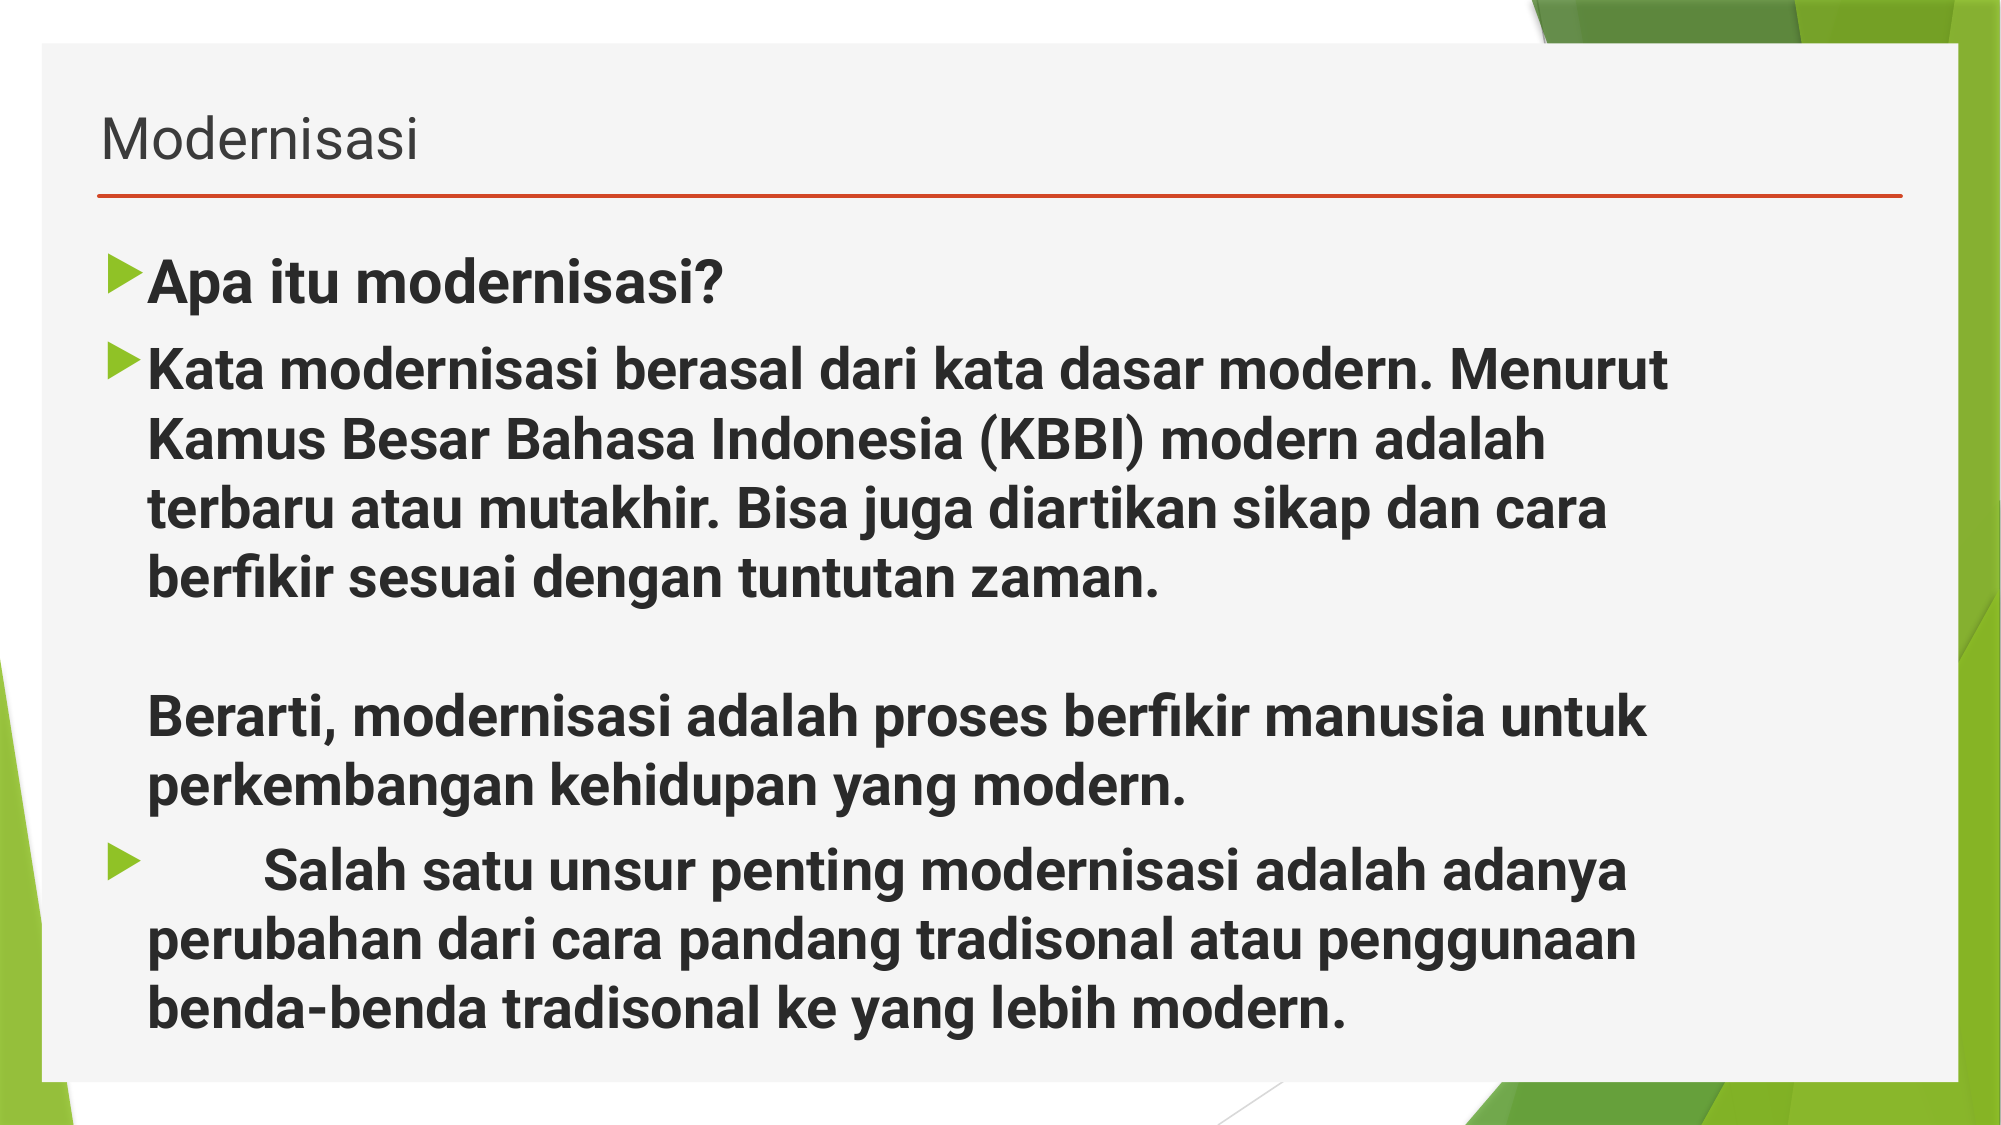

# Modernisasi
Apa itu modernisasi?
Kata modernisasi berasal dari kata dasar modern. Menurut Kamus Besar Bahasa Indonesia (KBBI) modern adalah terbaru atau mutakhir. Bisa juga diartikan sikap dan cara berfikir sesuai dengan tuntutan zaman. 
Berarti, modernisasi adalah proses berfikir manusia untuk perkembangan kehidupan yang modern.
	Salah satu unsur penting modernisasi adalah adanya perubahan dari cara pandang tradisonal atau penggunaan benda-benda tradisonal ke yang lebih modern.